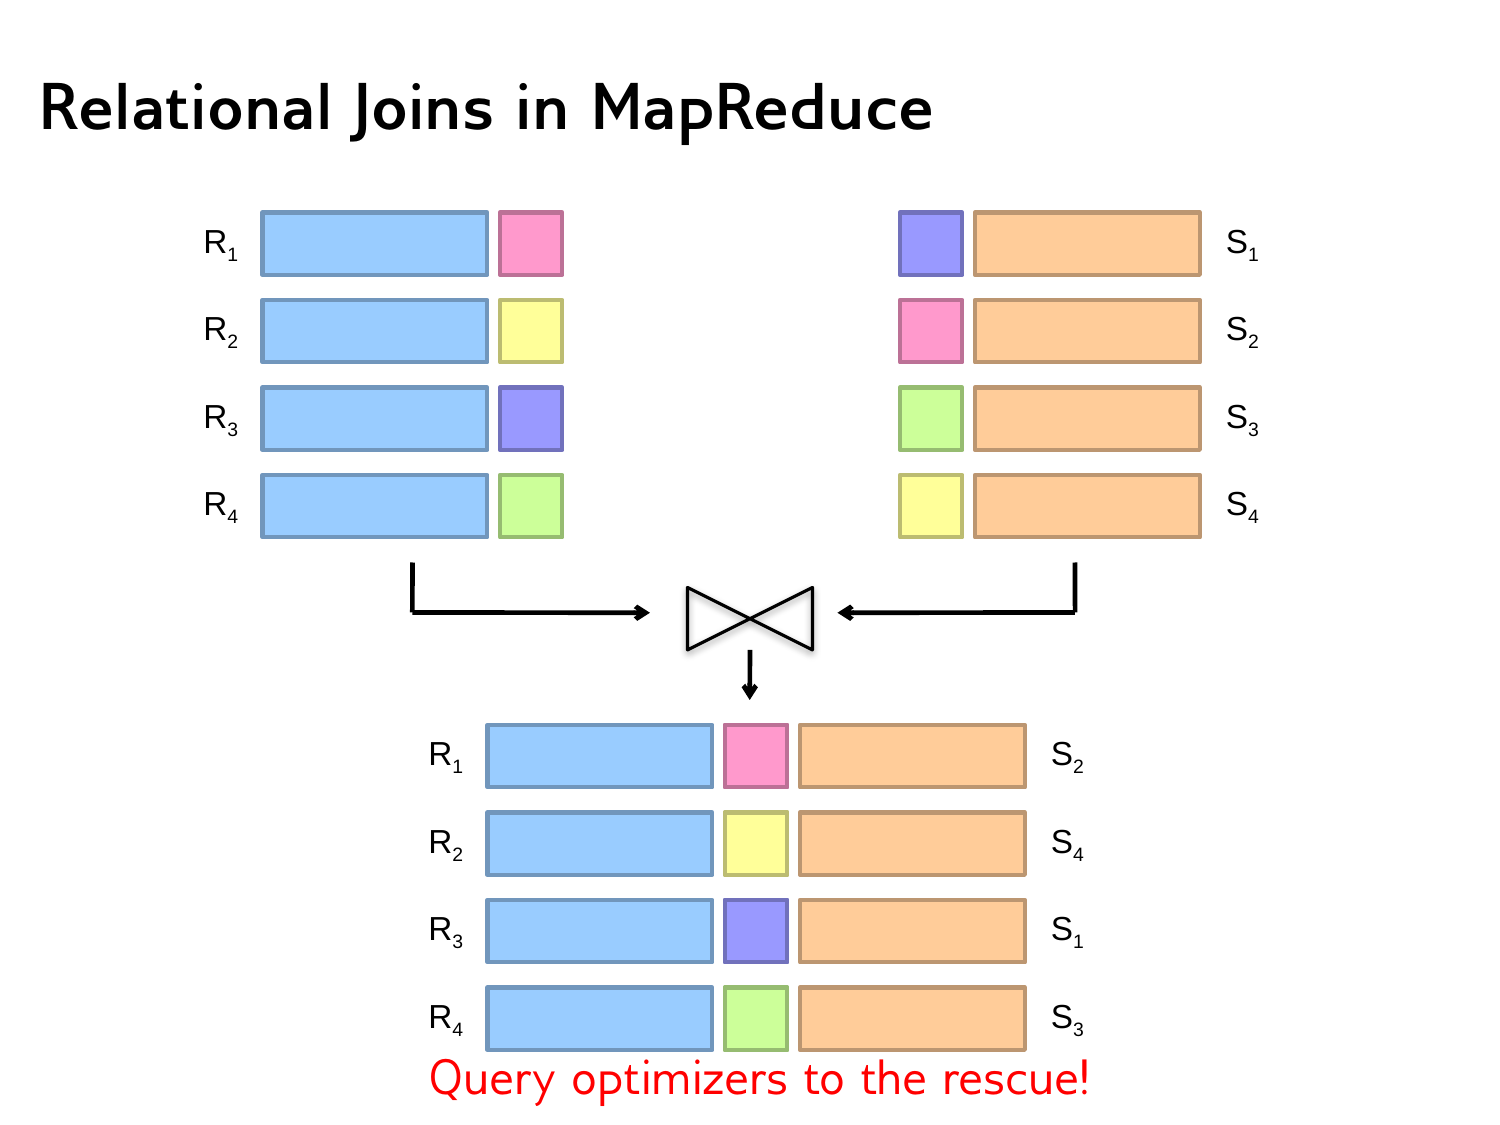

# Relational Joins in MapReduce
R1

S1
R2

S2
R3

S3
R4

S4

R1

S2
R2

S4
R3

S1
R4

S3
Query optimizers to the rescue!